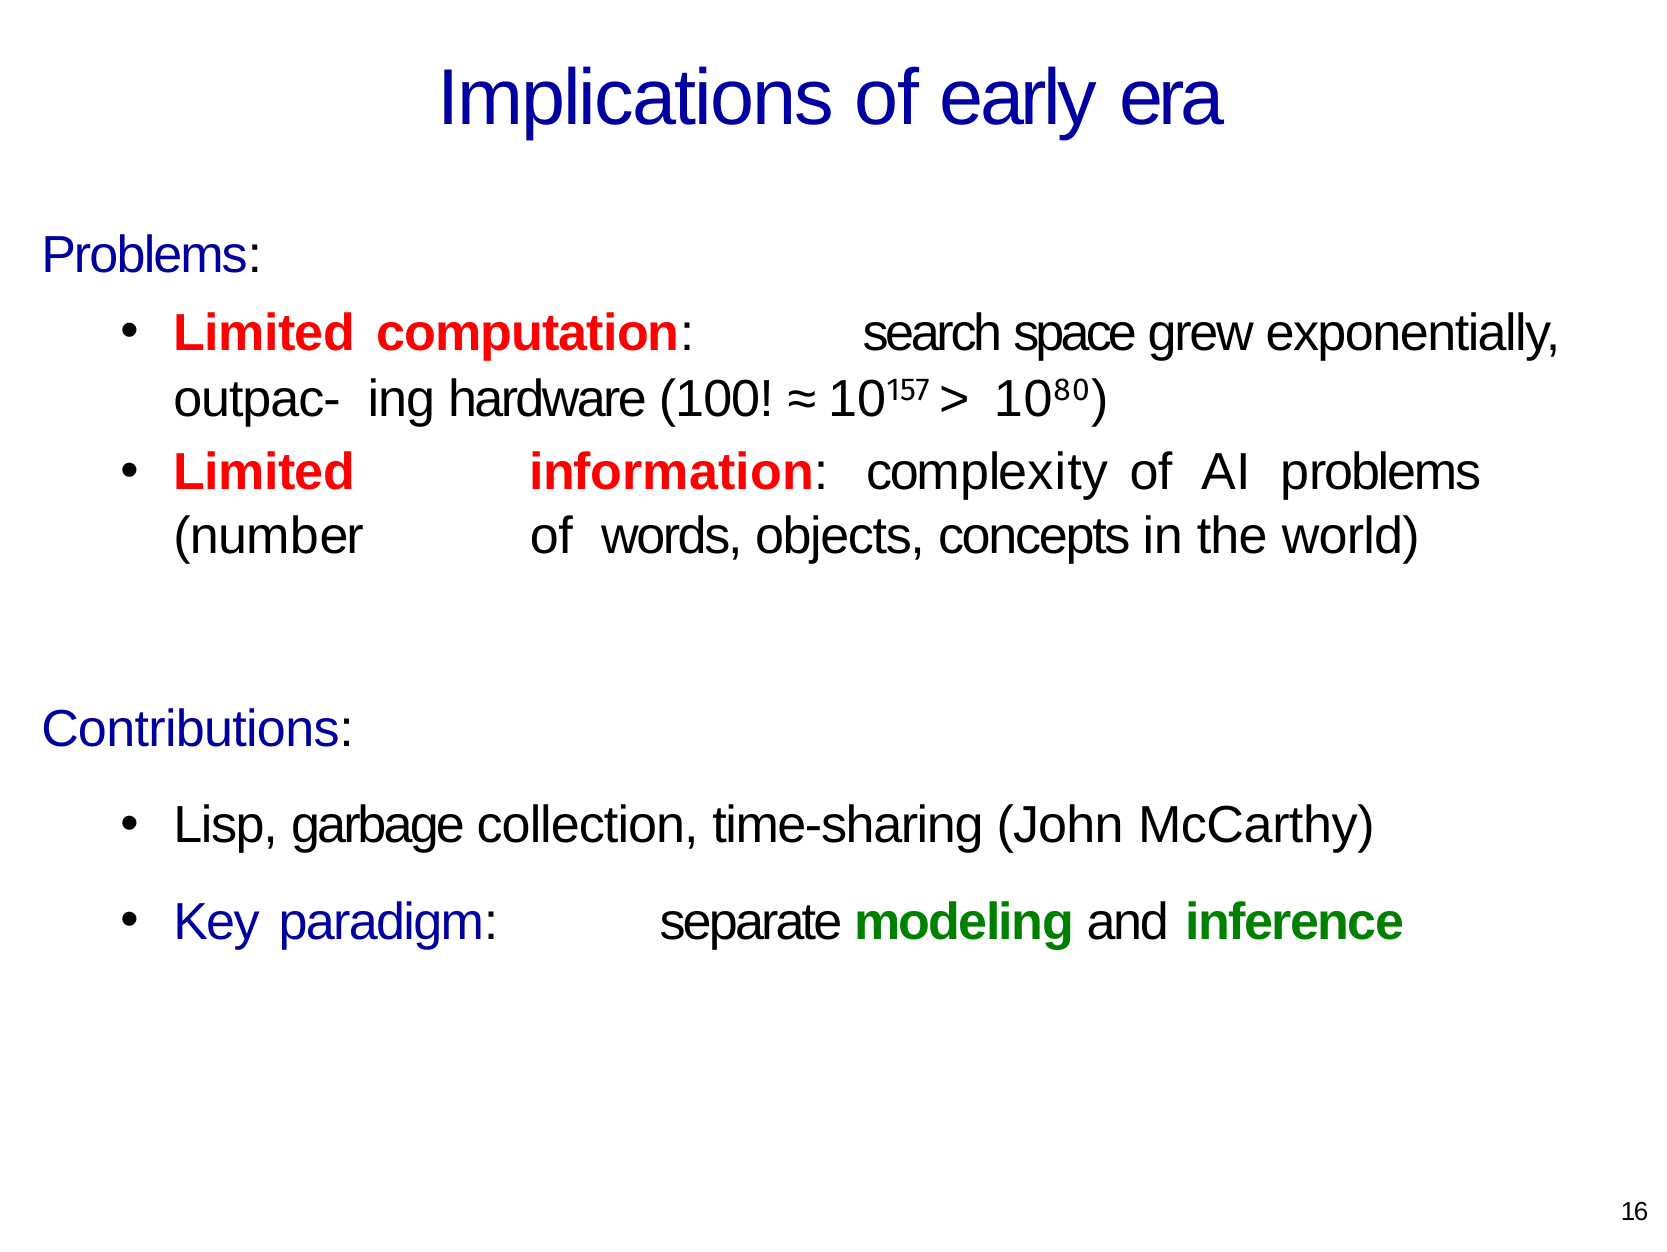

# Implications of early era
Problems:
Limited computation:	search space grew exponentially, outpac-  ing hardware (100! ≈ 10157 > 1080)
Limited	information:	complexity	of	AI	problems	(number	of  words, objects, concepts in the world)

Contributions:
Lisp, garbage collection, time-sharing (John McCarthy)
Key paradigm:	separate modeling and inference
16